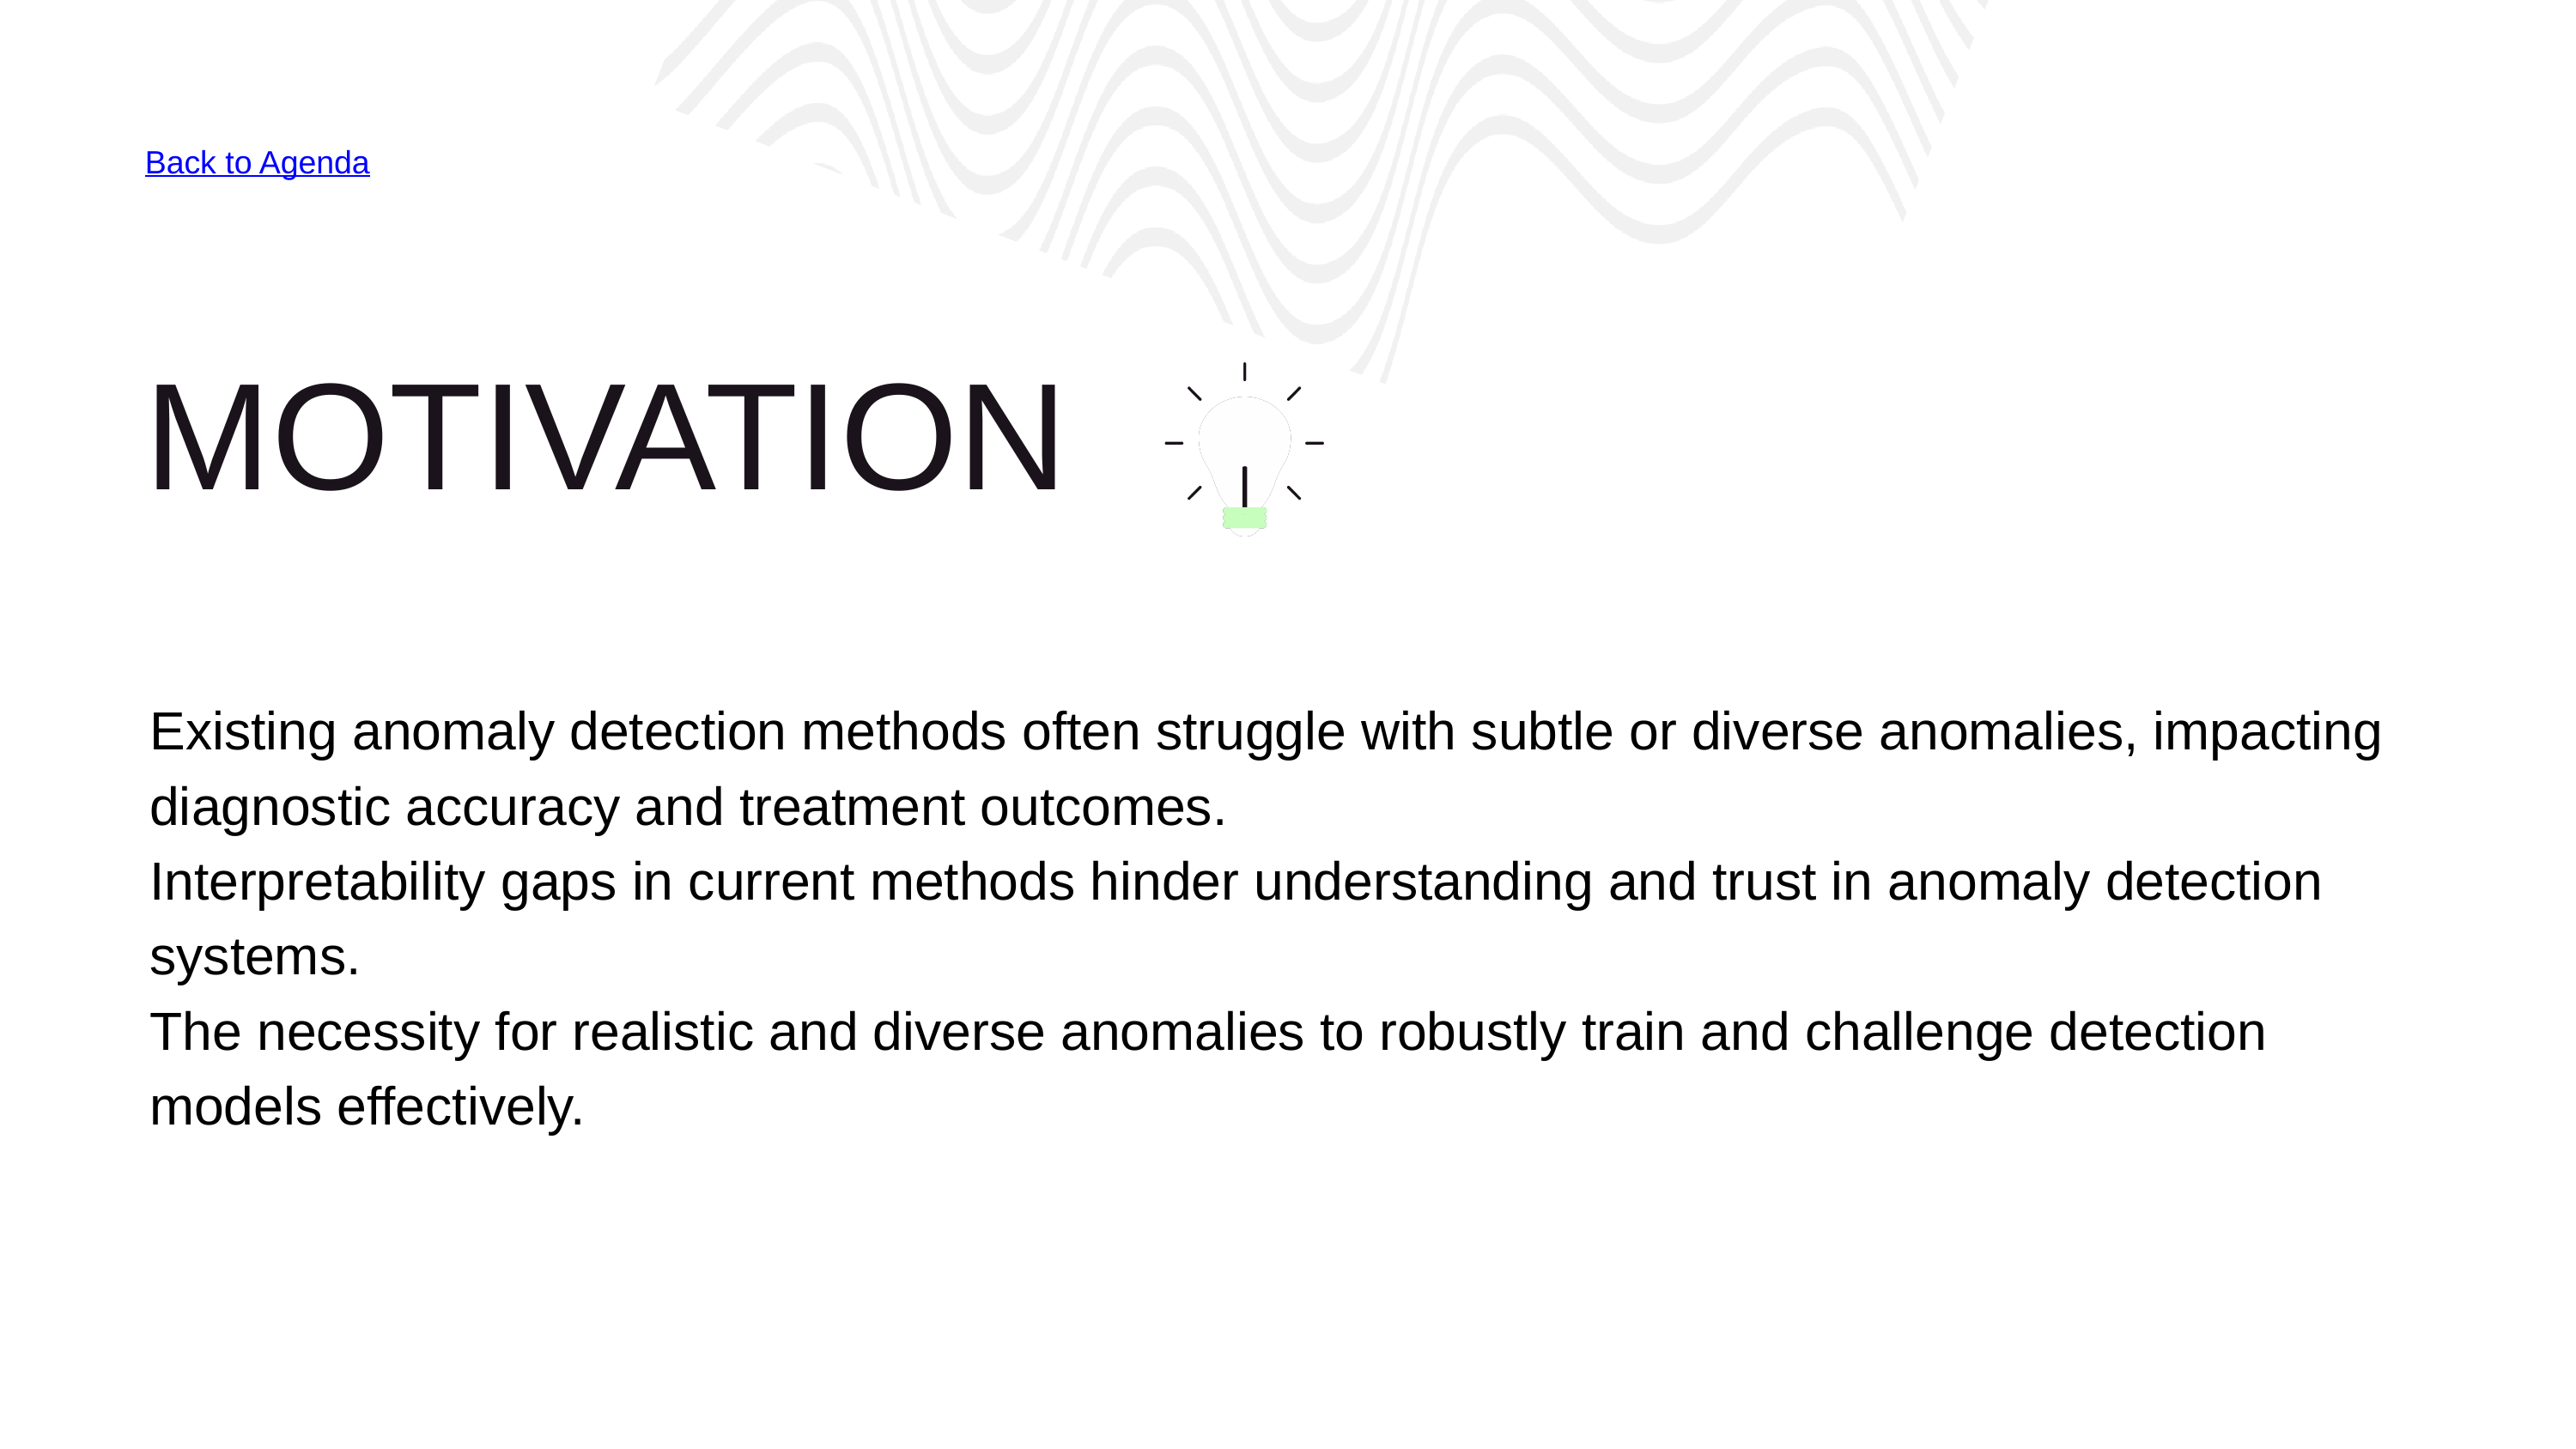

Back to Agenda

MOTIVATION
Existing anomaly detection methods often struggle with subtle or diverse anomalies, impacting diagnostic accuracy and treatment outcomes.
Interpretability gaps in current methods hinder understanding and trust in anomaly detection systems.
The necessity for realistic and diverse anomalies to robustly train and challenge detection models effectively.